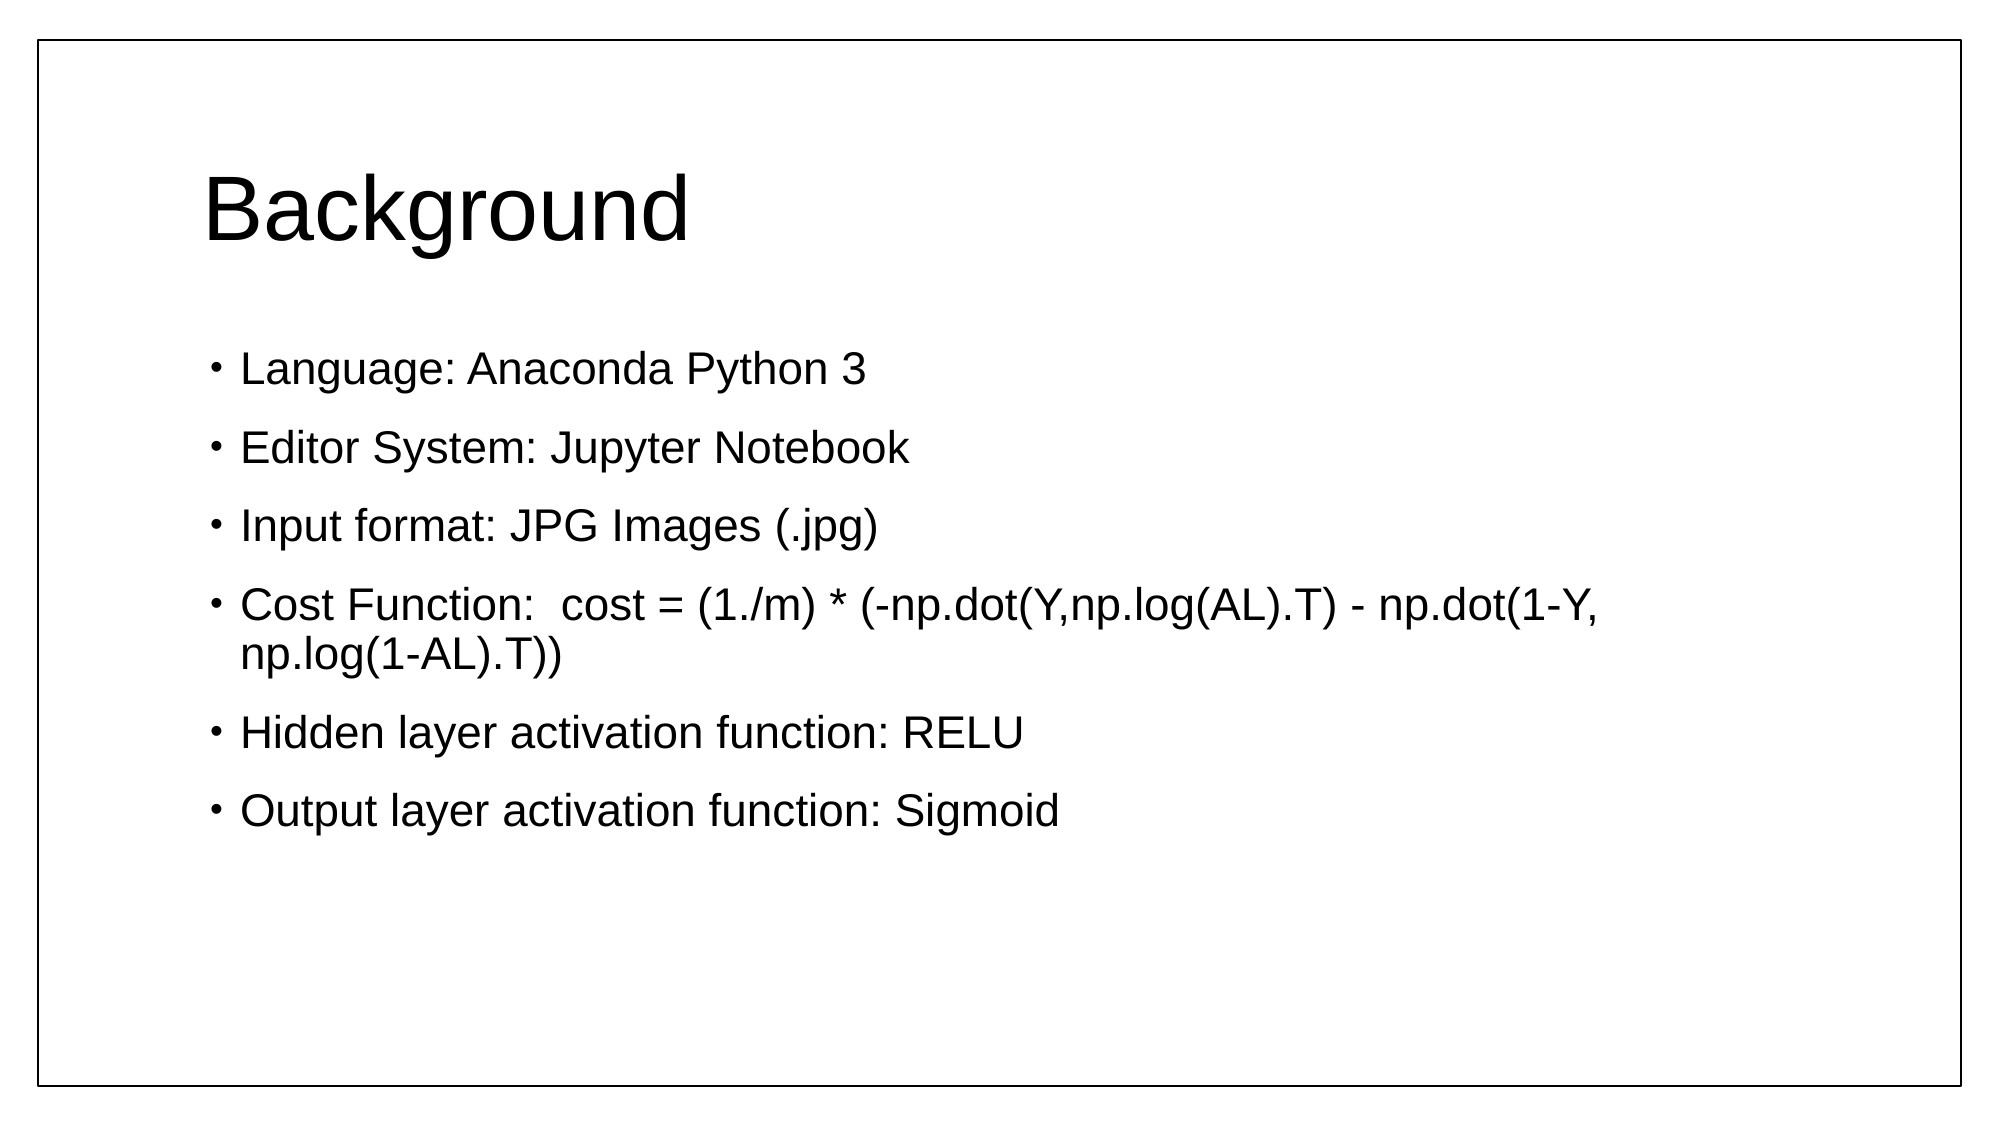

# Background
Language: Anaconda Python 3
Editor System: Jupyter Notebook
Input format: JPG Images (.jpg)
Cost Function:  cost = (1./m) * (-np.dot(Y,np.log(AL).T) - np.dot(1-Y, np.log(1-AL).T))
Hidden layer activation function: RELU
Output layer activation function: Sigmoid